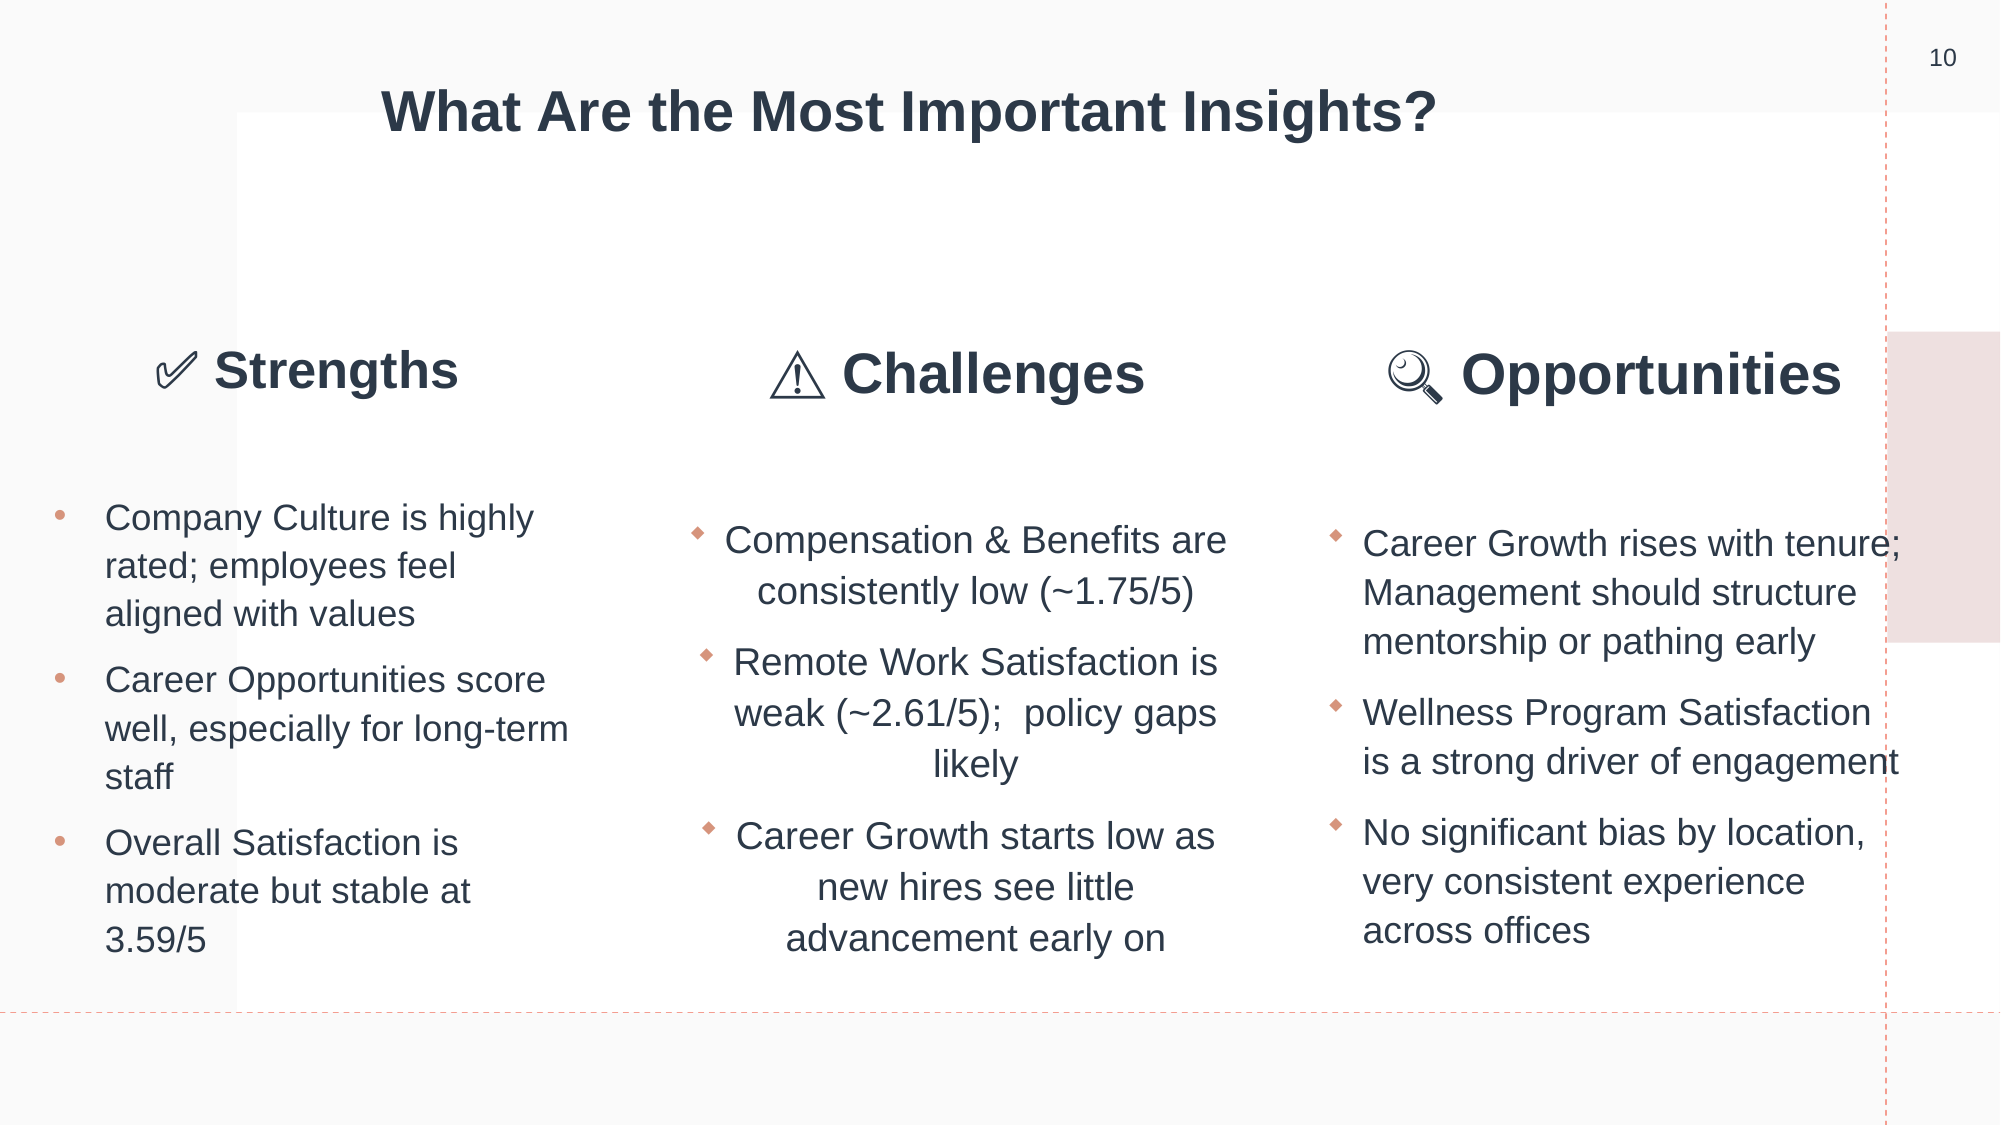

10
# What Are the Most Important Insights?
🔍 Opportunities

Career Growth rises with tenure; Management should structure mentorship or pathing early
Wellness Program Satisfaction is a strong driver of engagement
No significant bias by location, very consistent experience across offices
✅ Strengths

Company Culture is highly rated; employees feel aligned with values
Career Opportunities score well, especially for long-term staff
Overall Satisfaction is moderate but stable at 3.59/5
⚠️ Challenges

Compensation & Benefits are consistently low (~1.75/5)
Remote Work Satisfaction is weak (~2.61/5);  policy gaps likely
Career Growth starts low as new hires see little advancement early on